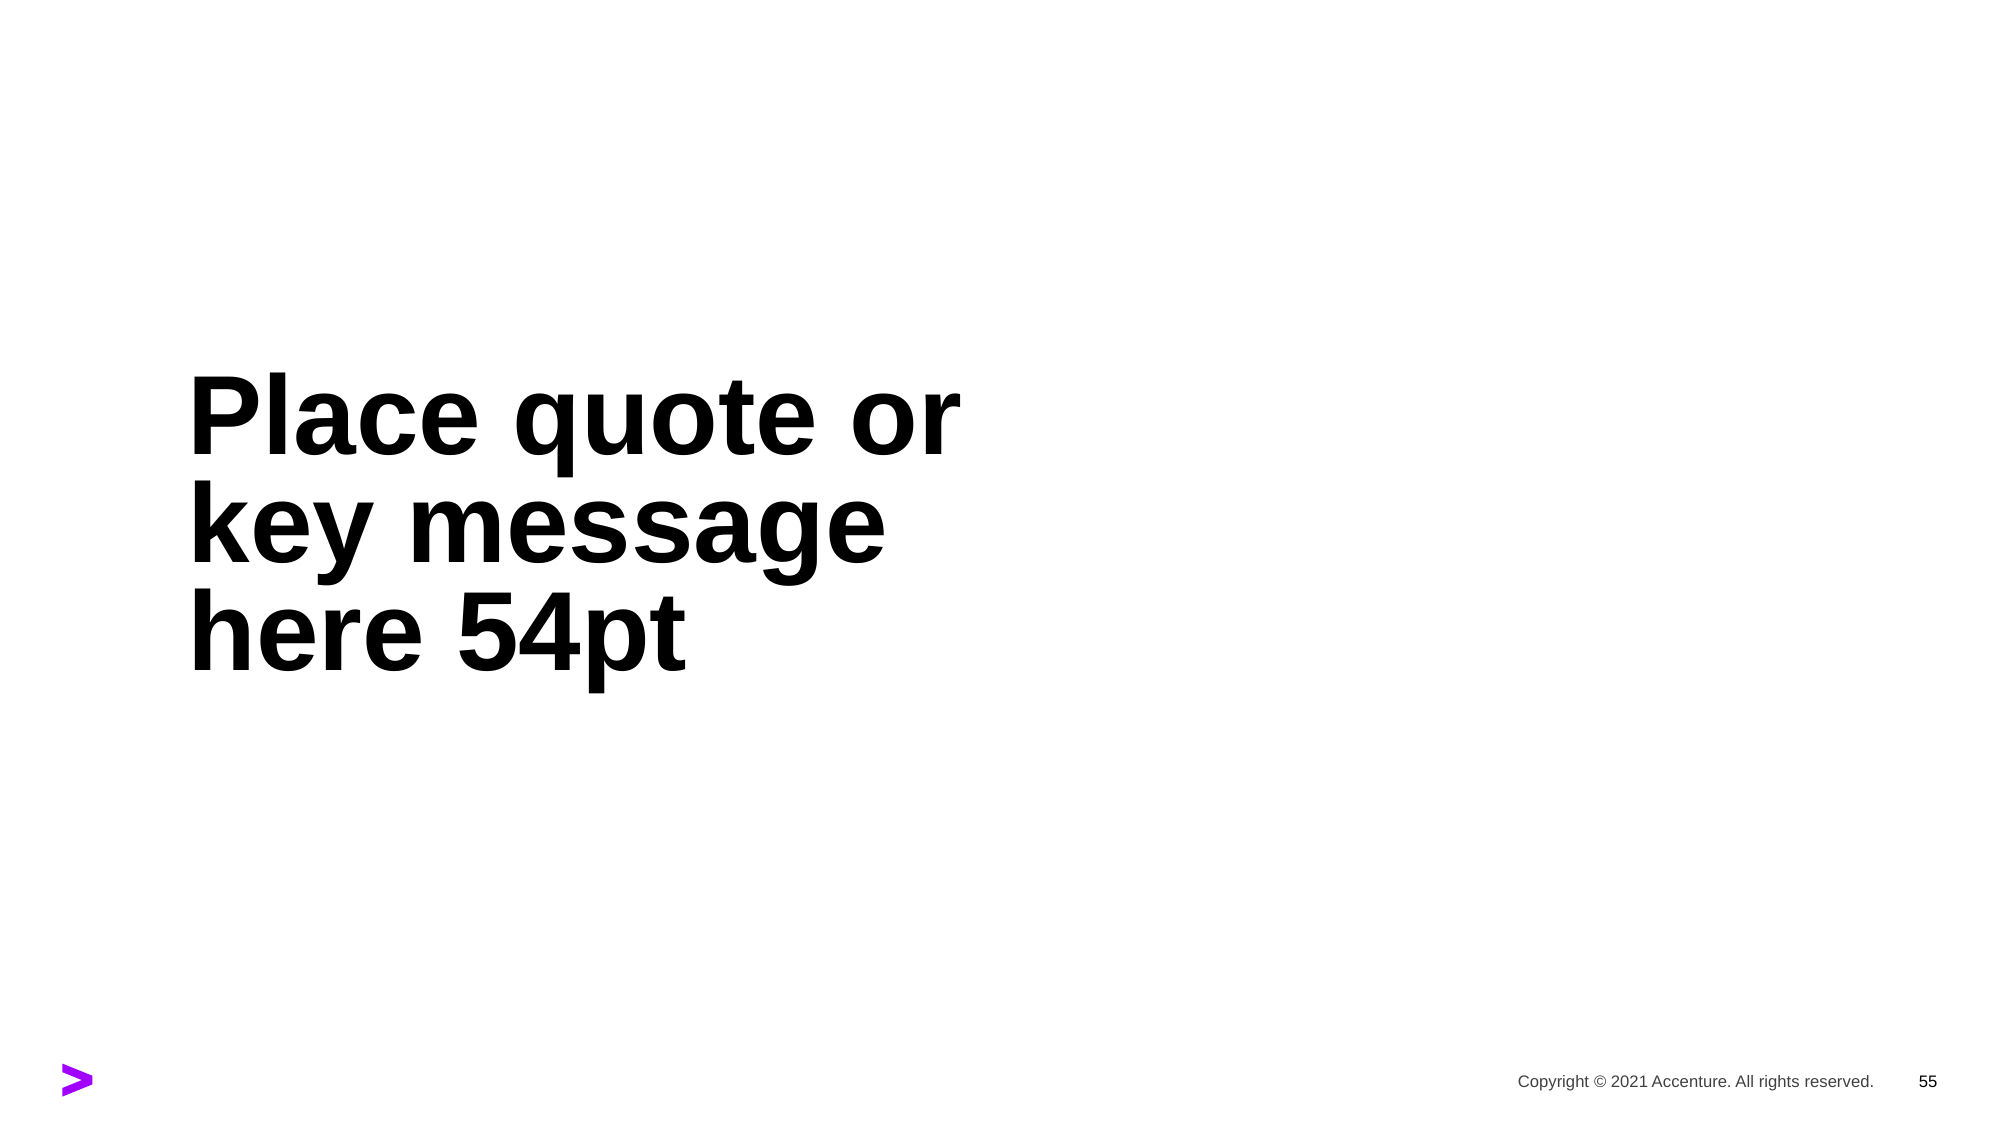

# Place quote or key message here 54pt
Copyright © 2021 Accenture. All rights reserved.
55